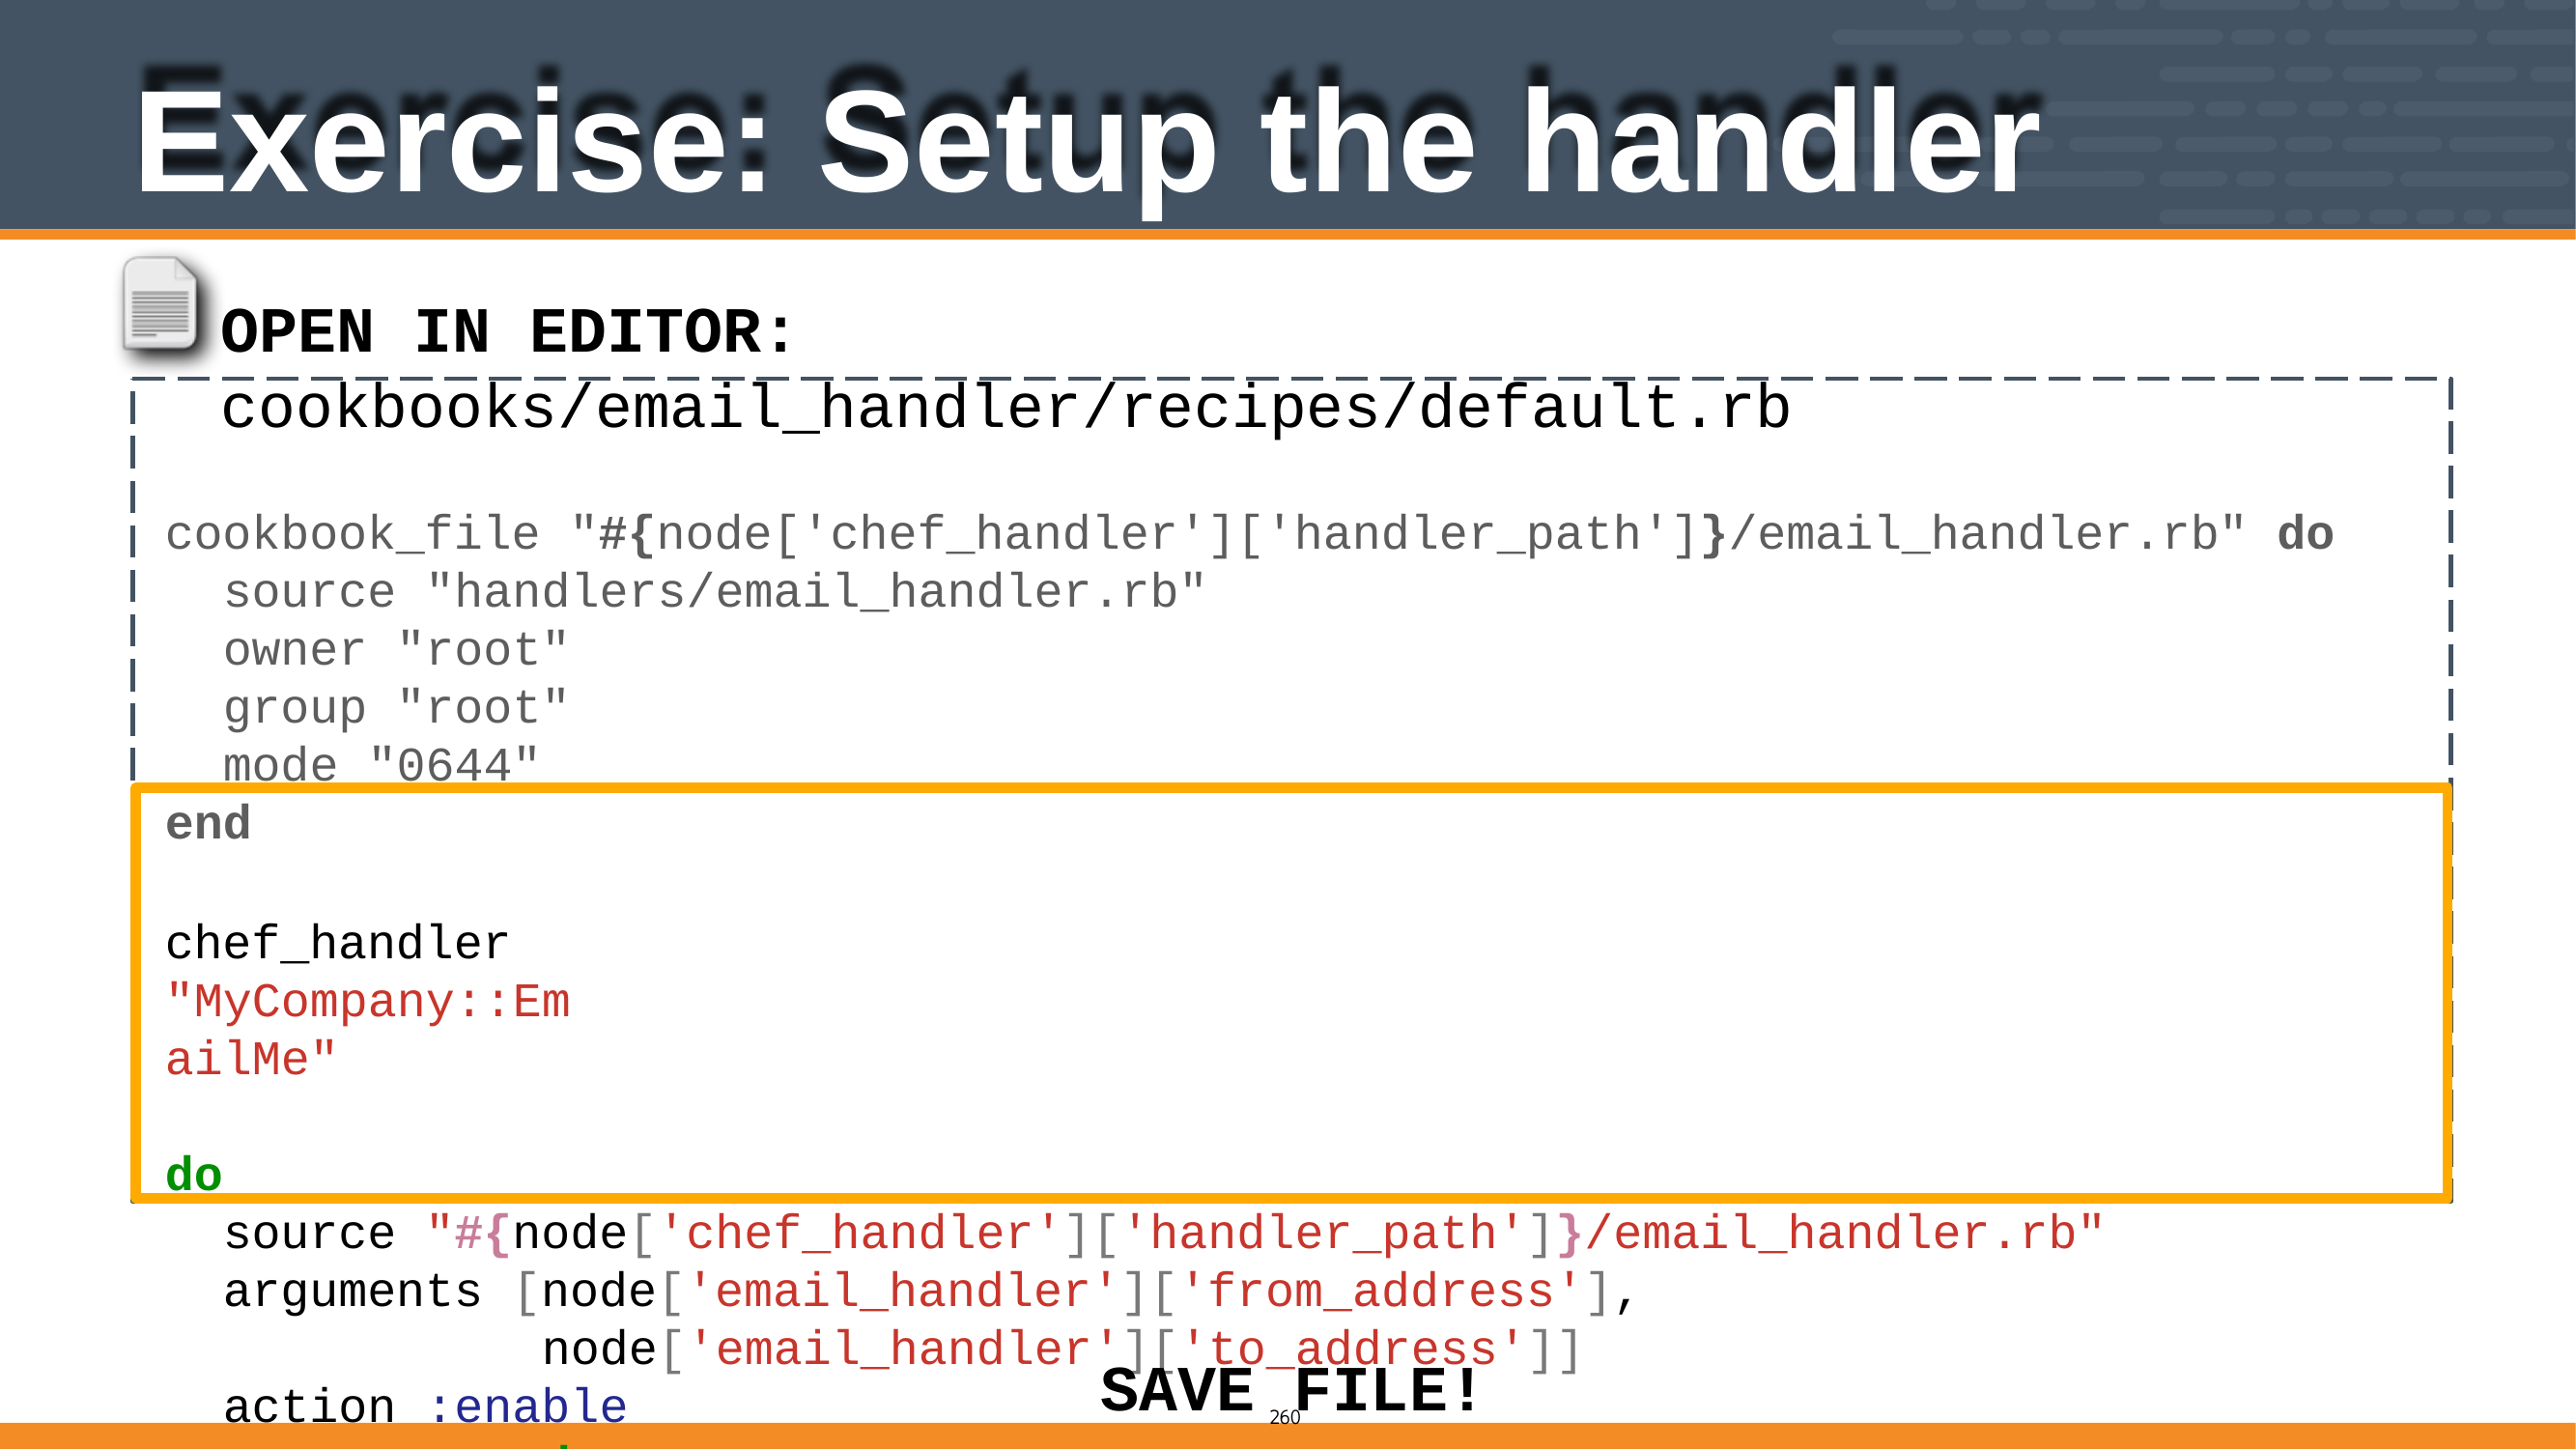

# Exercise: Setup the handler

OPEN IN EDITOR: cookbooks/email_handler/recipes/default.rb

cookbook_file "#{node['chef_handler']['handler_path']}/email_handler.rb" do
source "handlers/email_handler.rb" owner "root"
group "root" mode "0644"
end

chef_handler "MyCompany::EmailMe"	do
source "#{node['chef_handler']['handler_path']}/email_handler.rb" arguments [node['email_handler']['from_address'],
node['email_handler']['to_address']] action :enable
end

SAVE FILE!
260